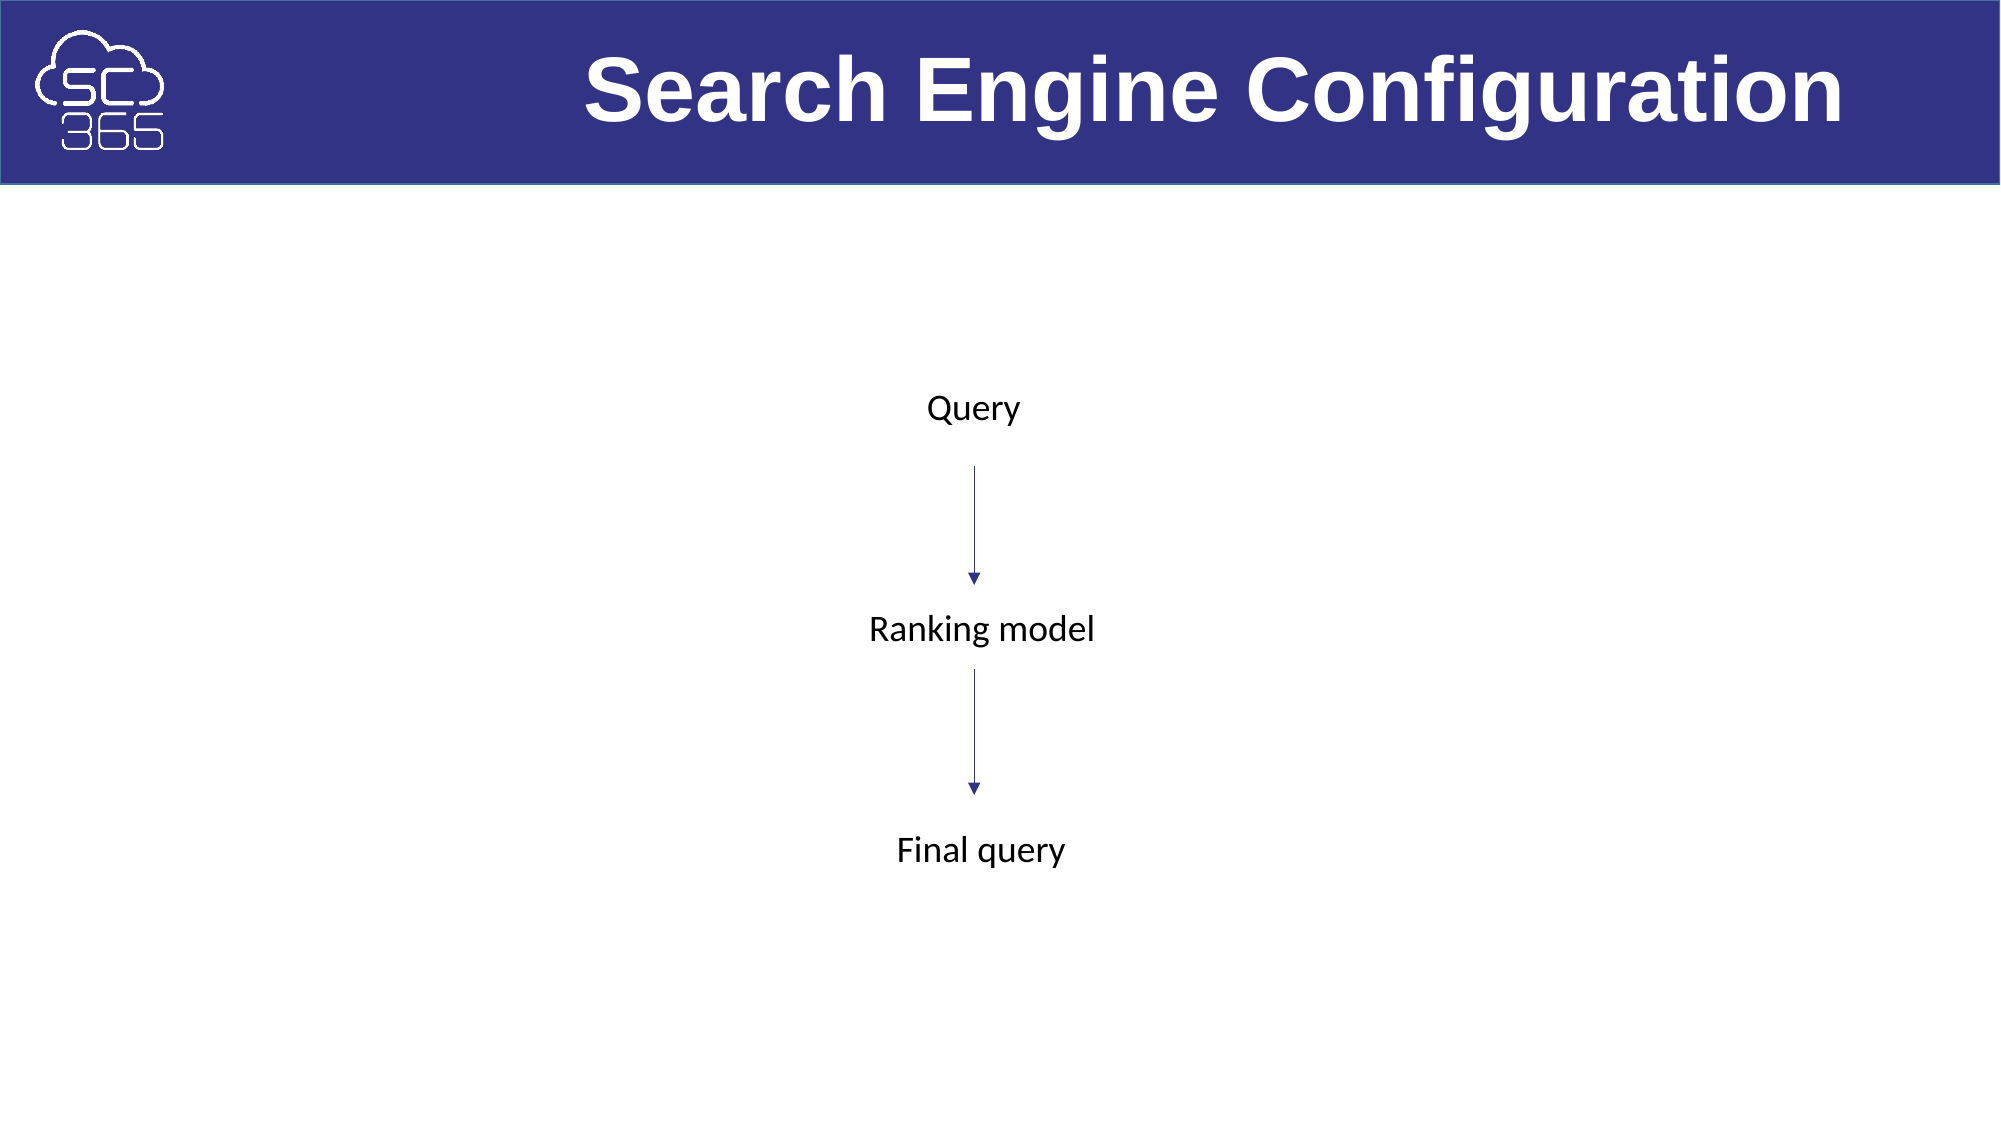

# Search Engine Configuration
Query
Ranking model
Final query